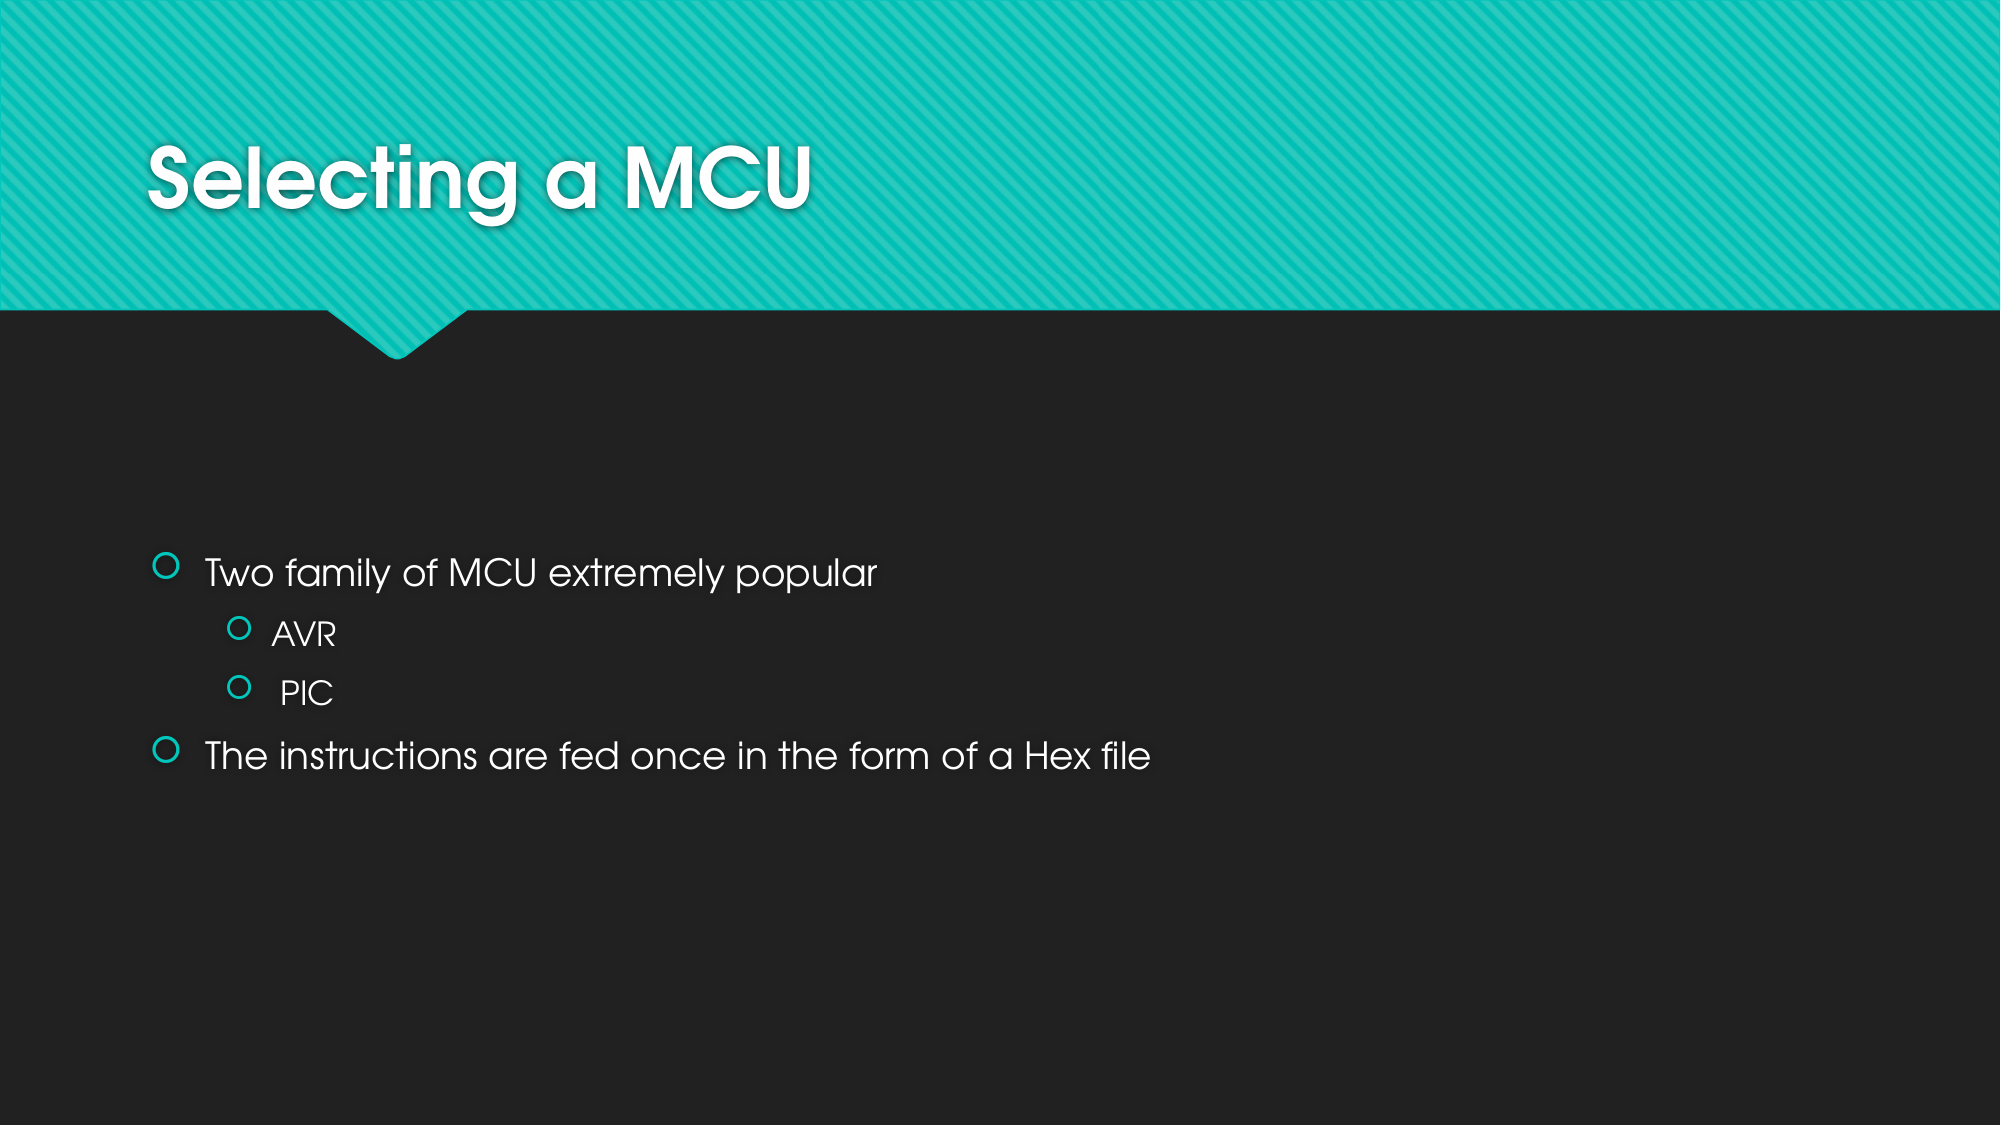

# Selecting a MCU
Two family of MCU extremely popular
AVR
 PIC
The instructions are fed once in the form of a Hex file